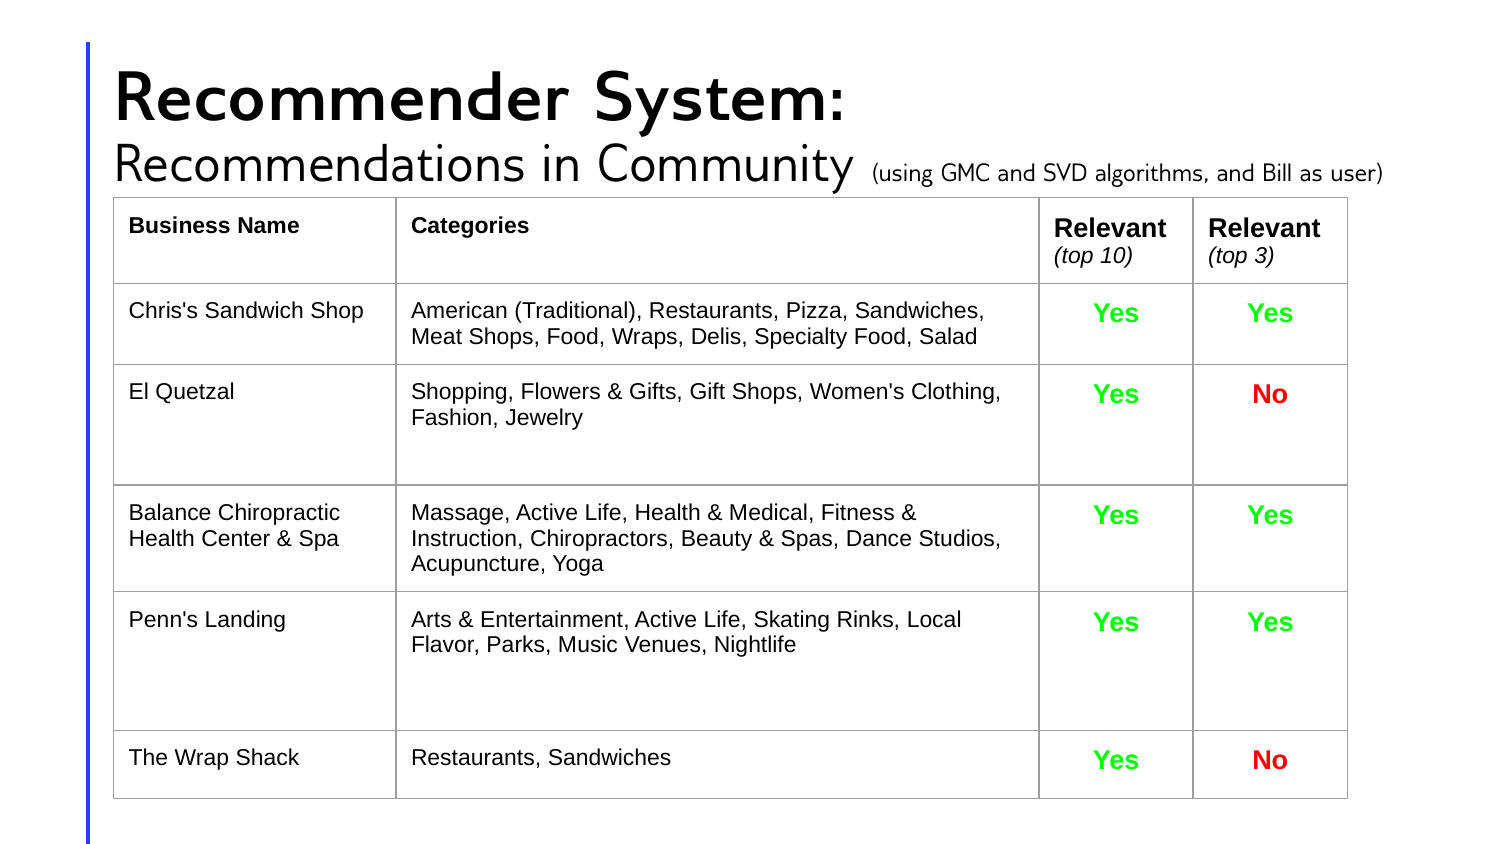

# Recommender System:
Recommendations in Community (using GMC and SVD algorithms, and Bill as user)
| Business Name | Categories | Relevant (top 10) | Relevant (top 3) |
| --- | --- | --- | --- |
| Chris's Sandwich Shop | American (Traditional), Restaurants, Pizza, Sandwiches, Meat Shops, Food, Wraps, Delis, Specialty Food, Salad | Yes | Yes |
| El Quetzal | Shopping, Flowers & Gifts, Gift Shops, Women's Clothing, Fashion, Jewelry | Yes | No |
| Balance Chiropractic Health Center & Spa | Massage, Active Life, Health & Medical, Fitness & Instruction, Chiropractors, Beauty & Spas, Dance Studios, Acupuncture, Yoga | Yes | Yes |
| Penn's Landing | Arts & Entertainment, Active Life, Skating Rinks, Local Flavor, Parks, Music Venues, Nightlife | Yes | Yes |
| The Wrap Shack | Restaurants, Sandwiches | Yes | No |